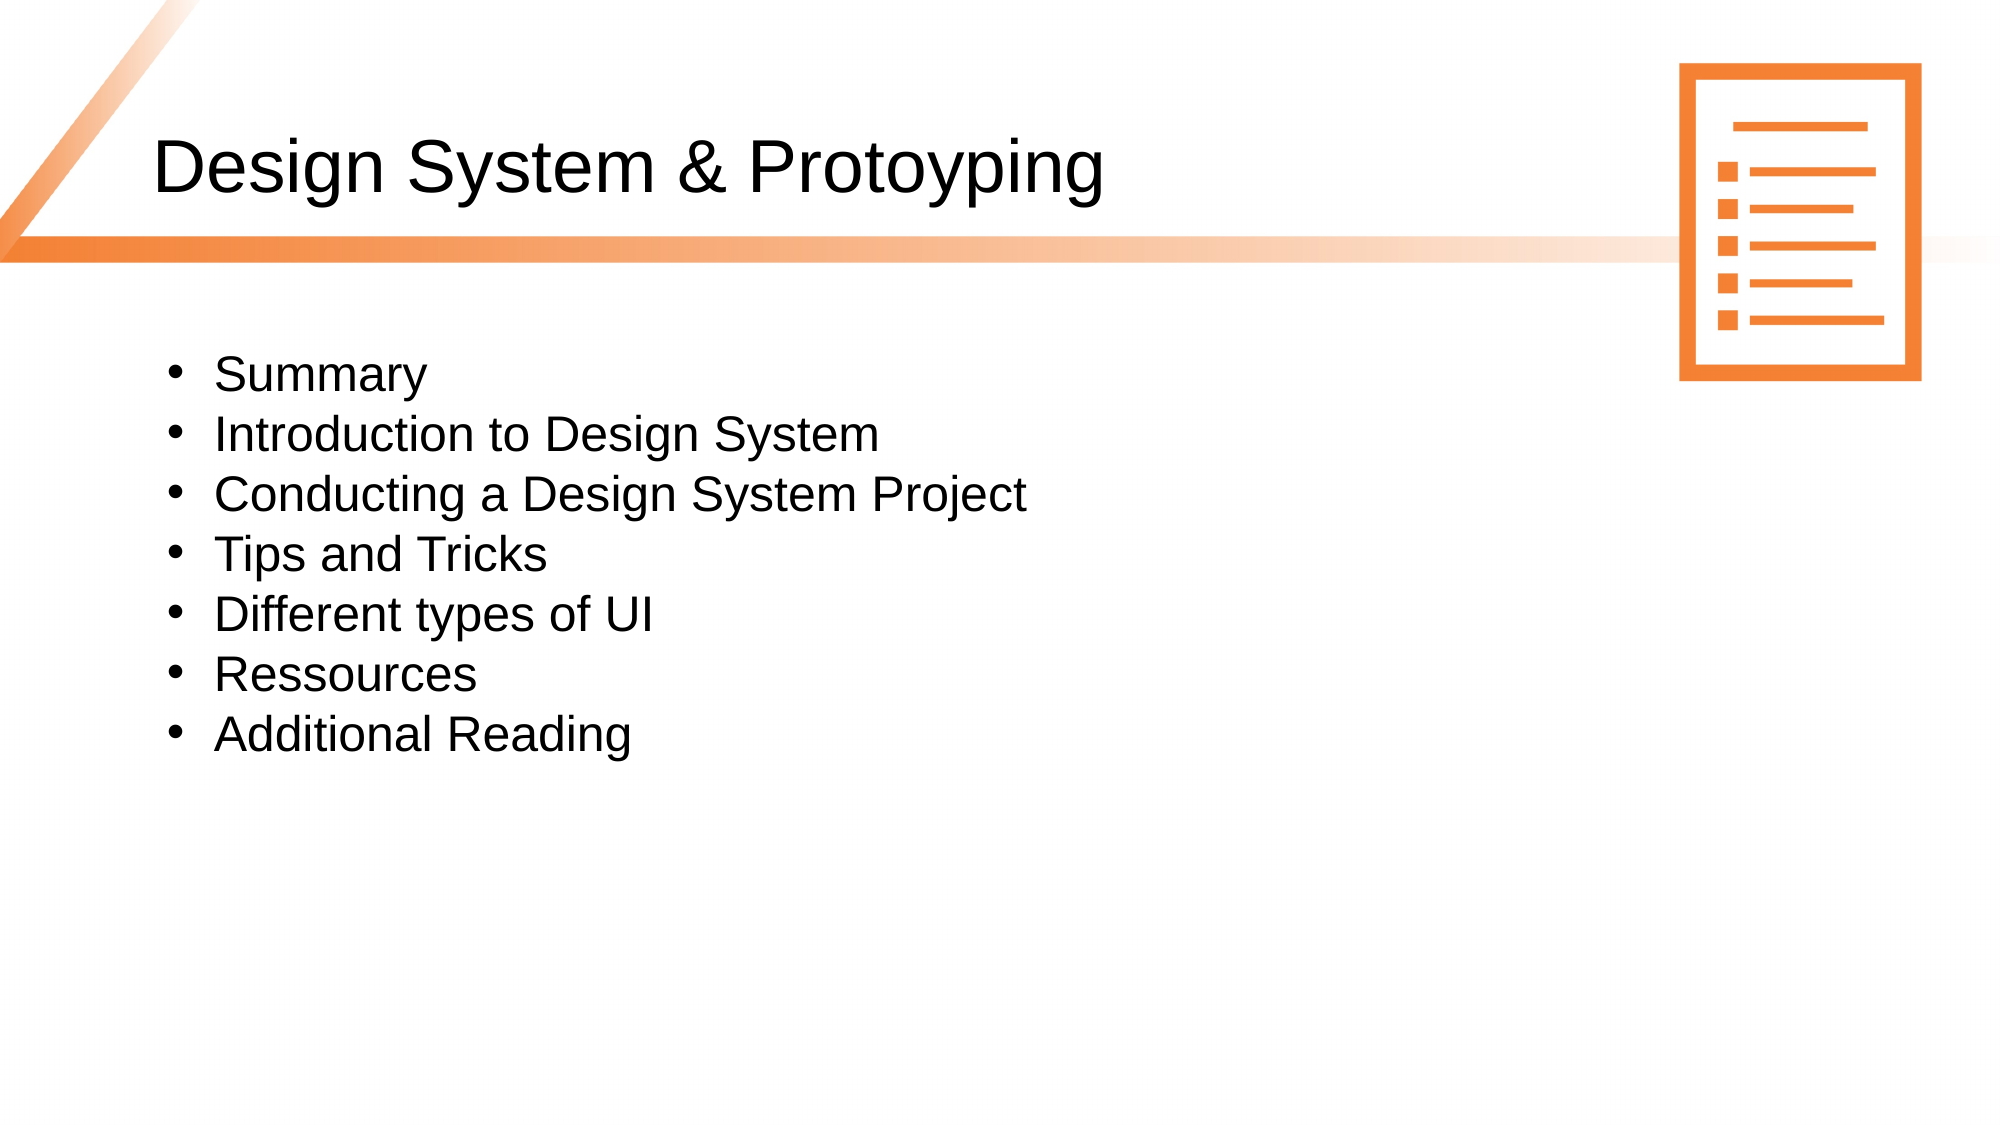

# Design System & Protoyping
Summary
Introduction to Design System
Conducting a Design System Project
Tips and Tricks
Different types of UI
Ressources
Additional Reading